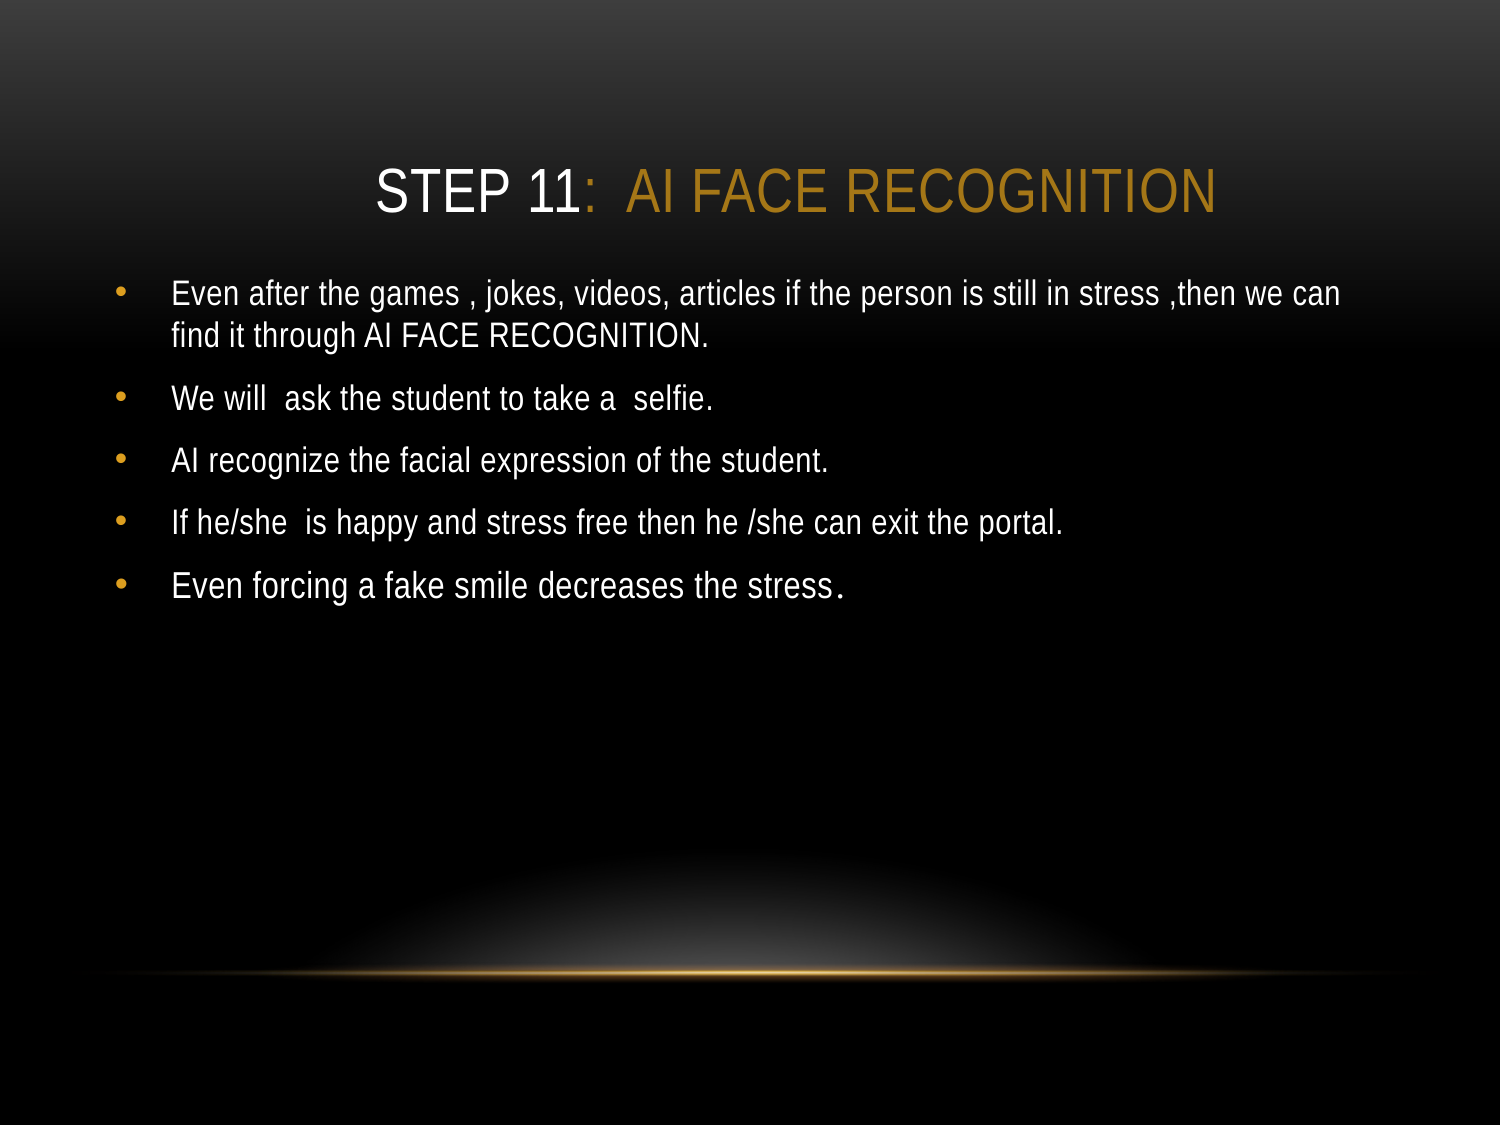

# Step 11:  ai face recognition
Even after the games , jokes, videos, articles if the person is still in stress ,then we can find it through AI FACE RECOGNITION.
We will  ask the student to take a  selfie.
AI recognize the facial expression of the student.
If he/she  is happy and stress free then he /she can exit the portal.
Even forcing a fake smile decreases the stress.